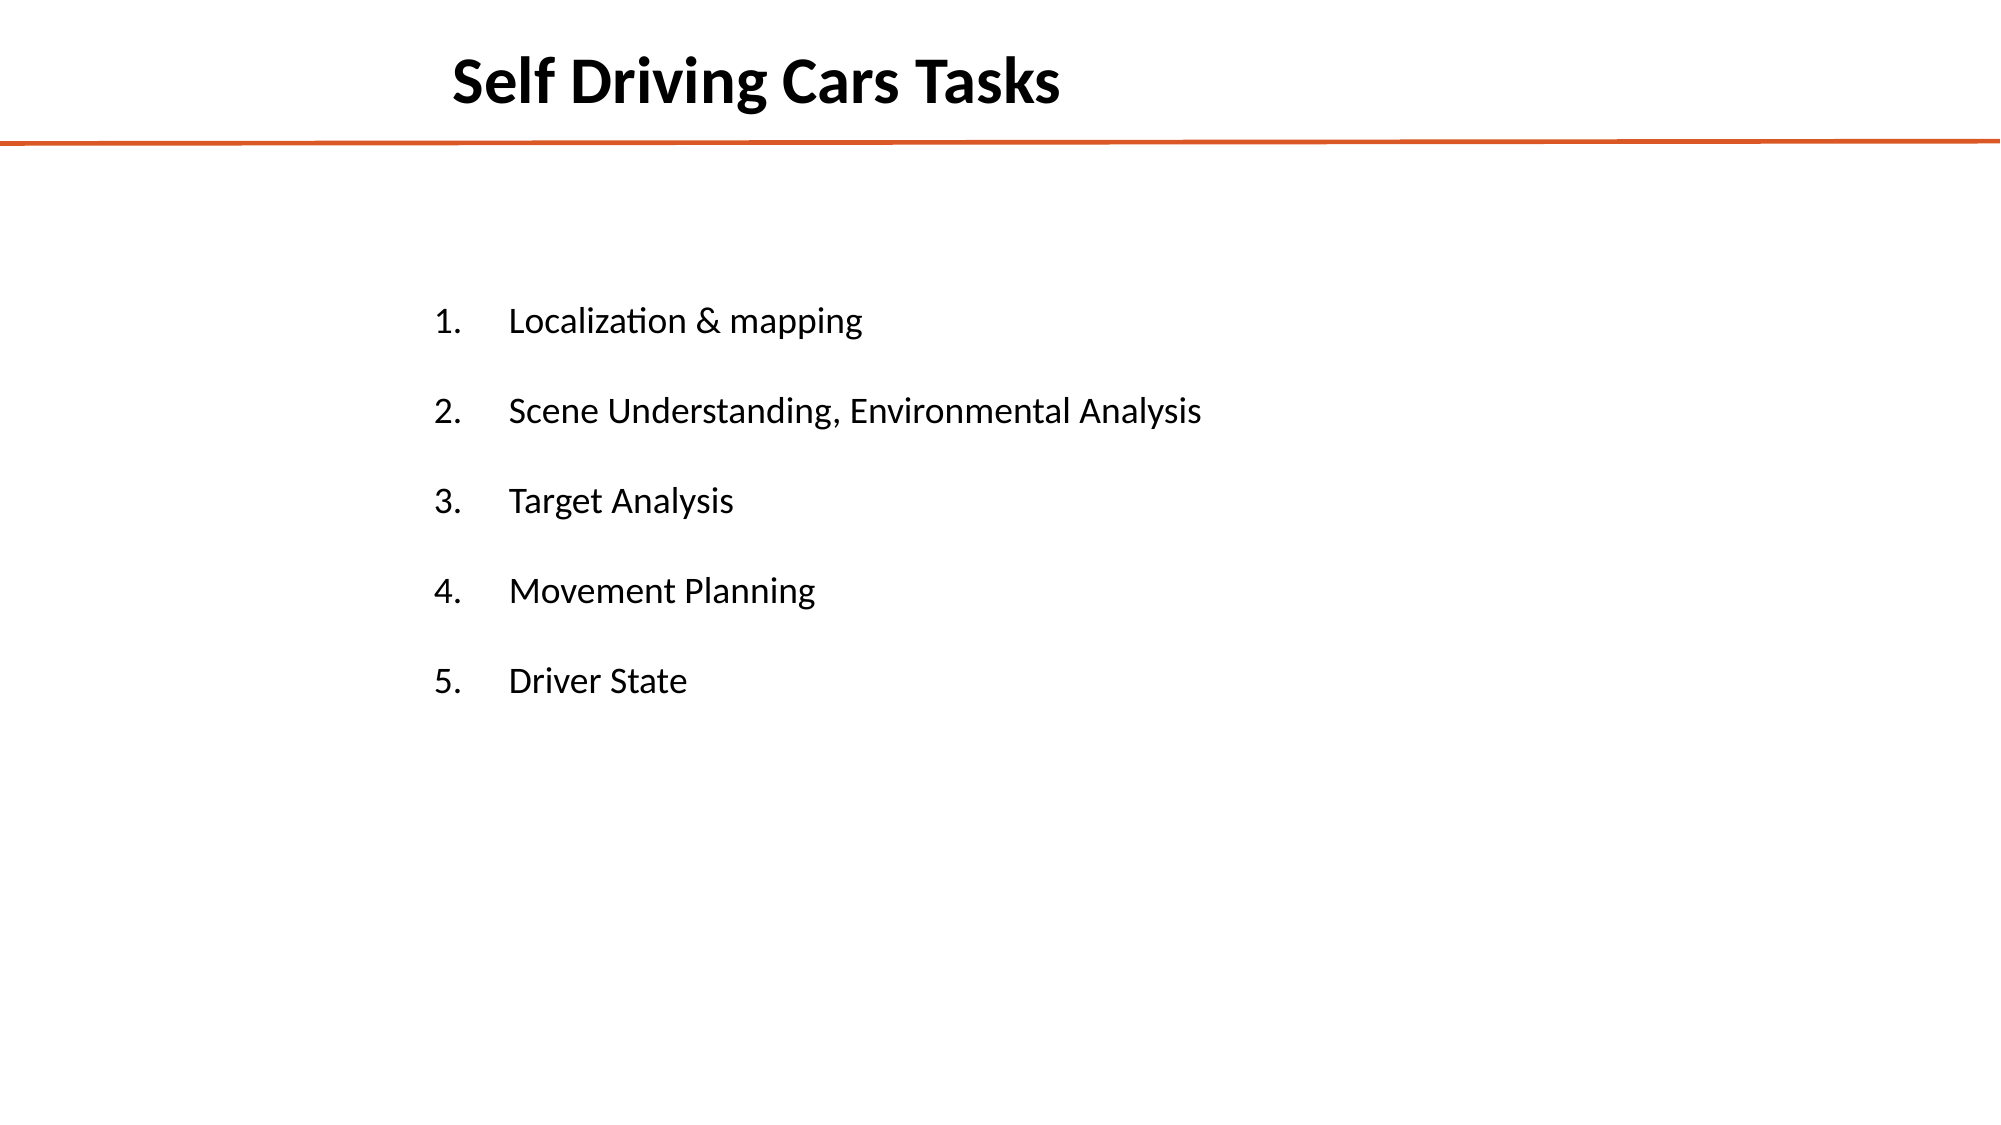

Self Driving Cars Tasks
Localization & mapping

Scene Understanding, Environmental Analysis

Target Analysis

Movement Planning

Driver State